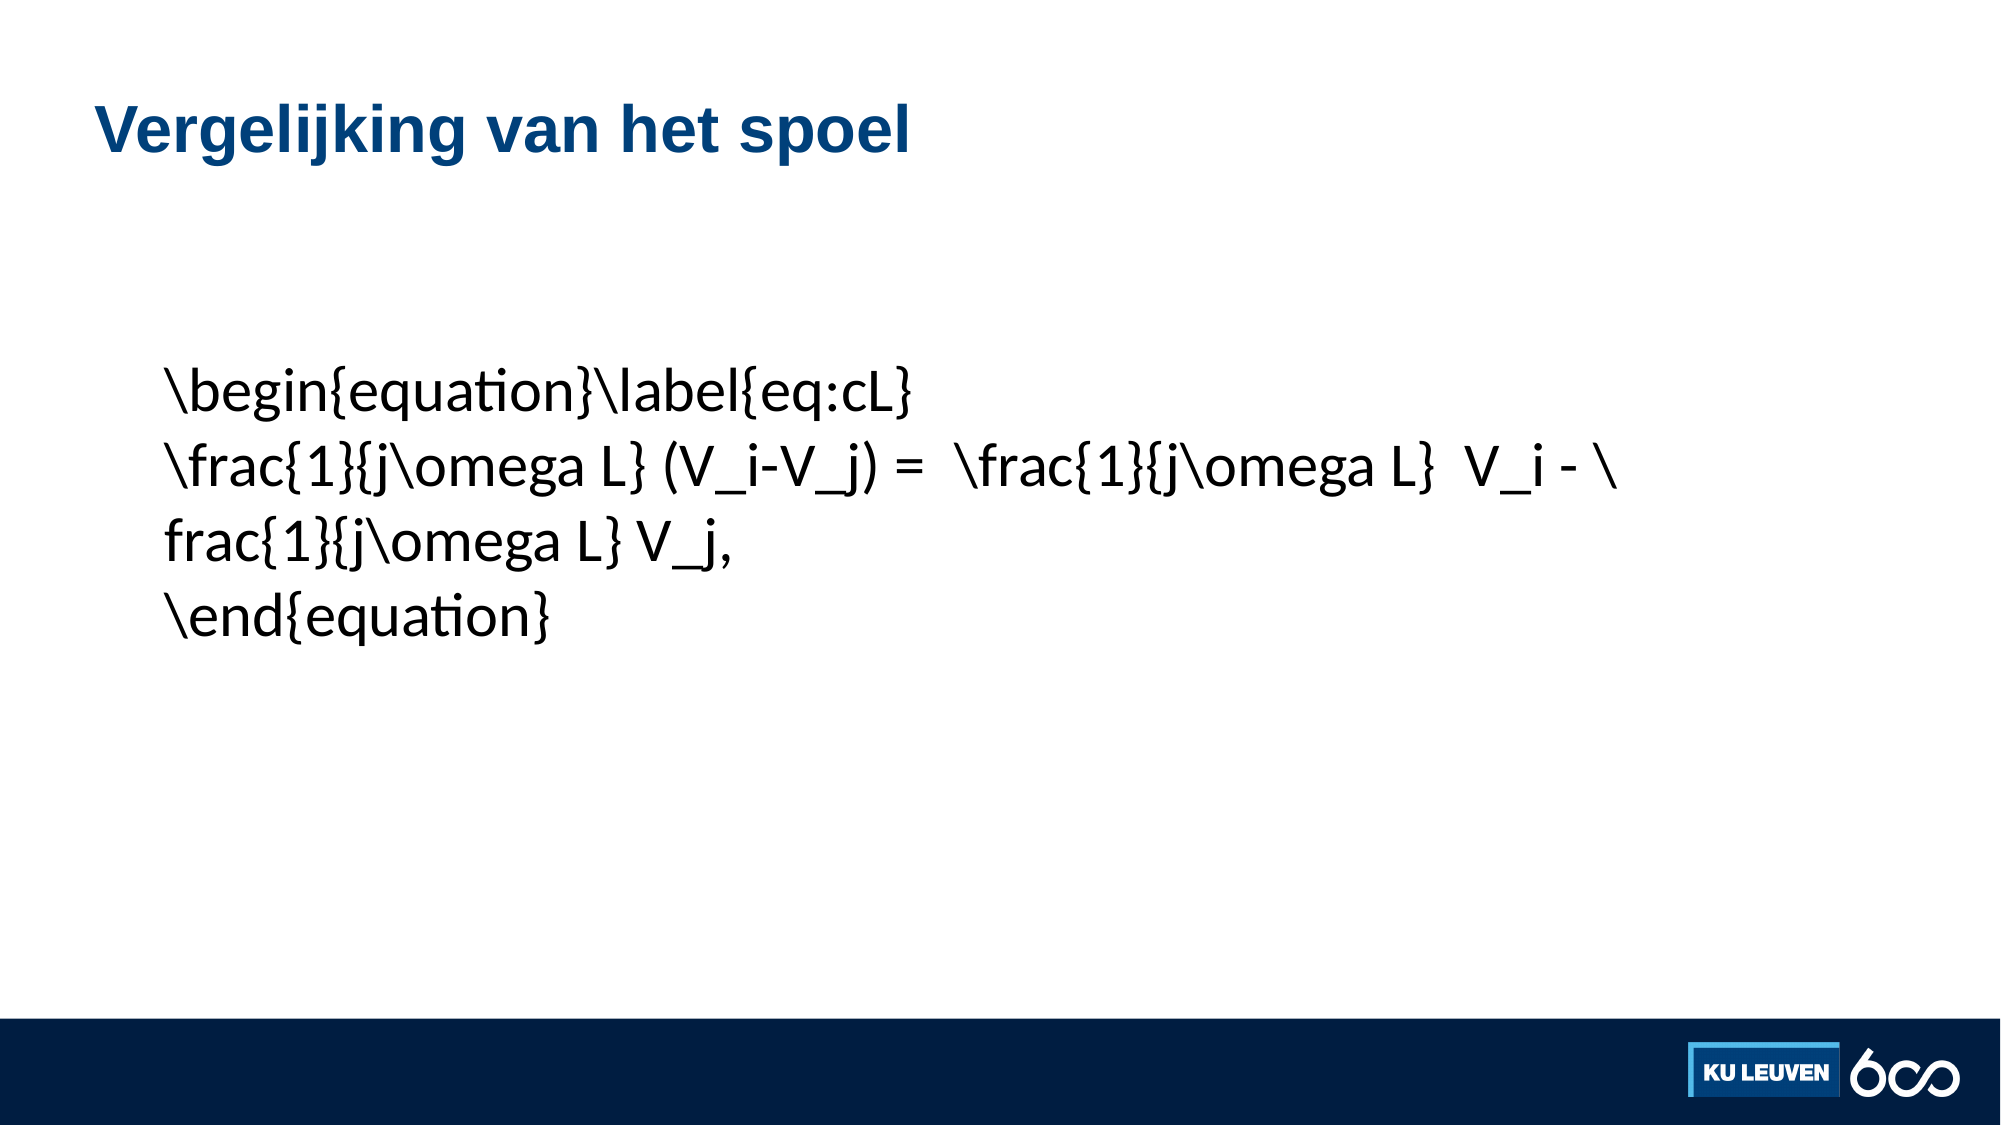

# Vergelijking van het spoel
\begin{equation}\label{eq:cL}
\frac{1}{j\omega L} (V_i-V_j) =  \frac{1}{j\omega L}  V_i - \frac{1}{j\omega L} V_j,
\end{equation}